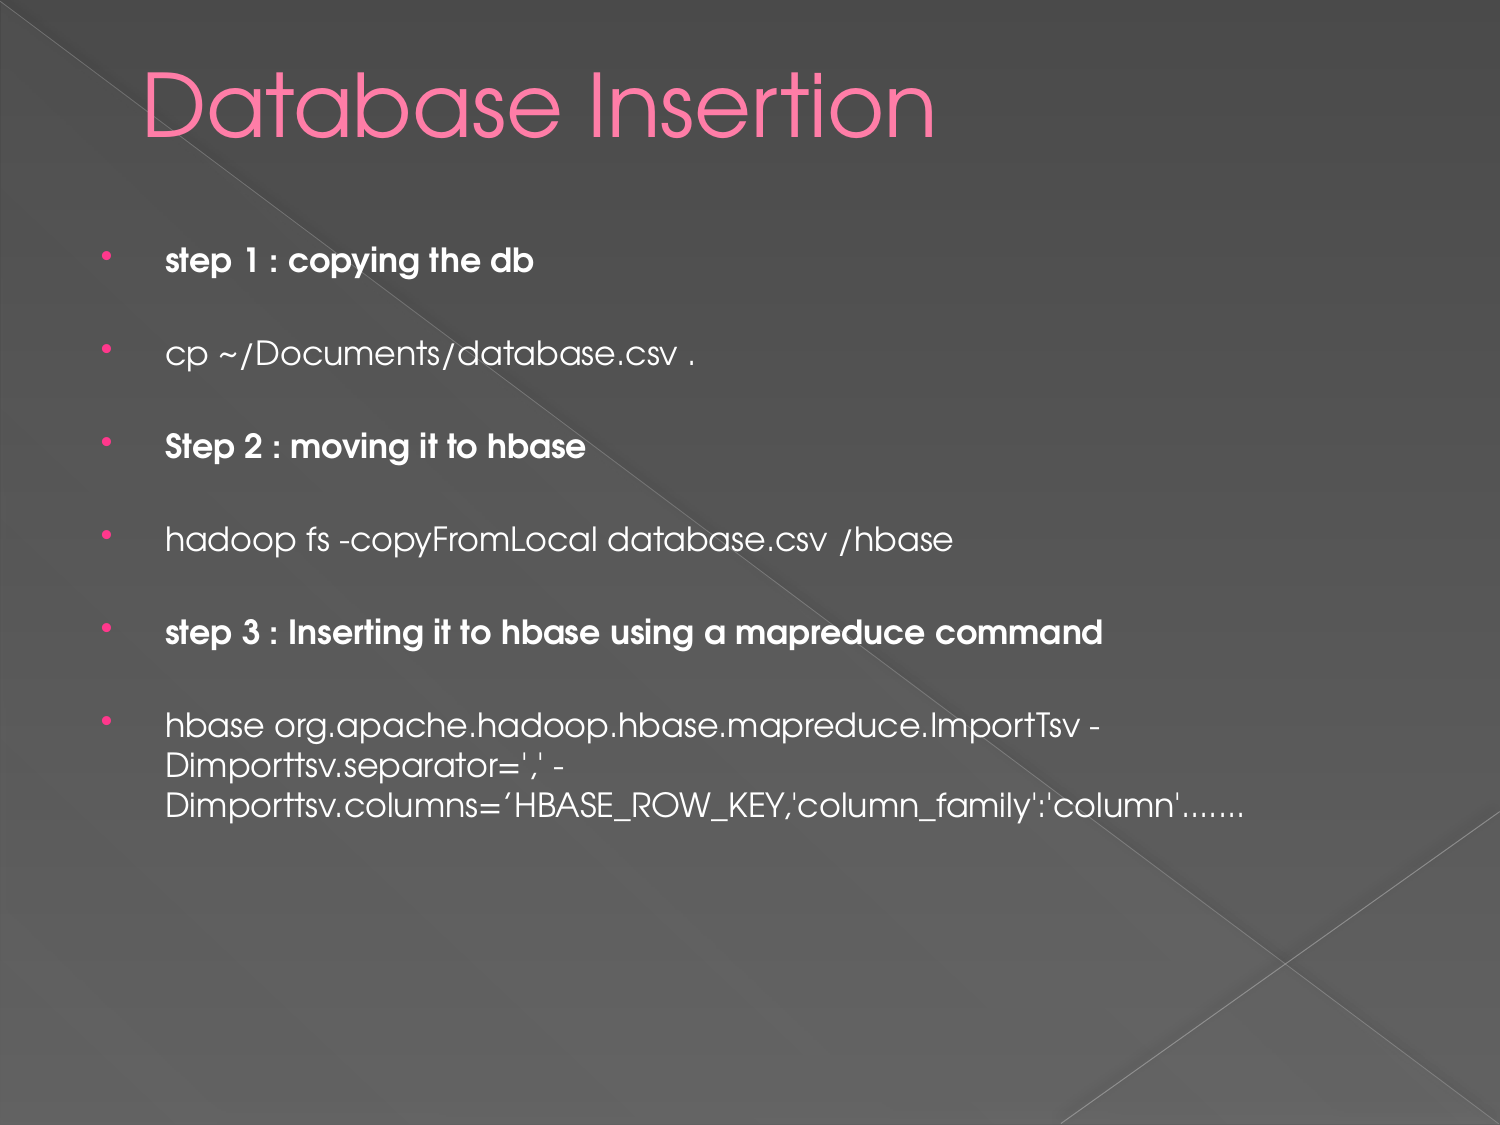

# Database Insertion
step 1 : copying the db

cp ~/Documents/database.csv .

Step 2 : moving it to hbase

hadoop fs -copyFromLocal database.csv /hbase

step 3 : Inserting it to hbase using a mapreduce command

hbase org.apache.hadoop.hbase.mapreduce.ImportTsv -Dimporttsv.separator=',' -Dimporttsv.columns=’HBASE_ROW_KEY,'column_family':'column'.......